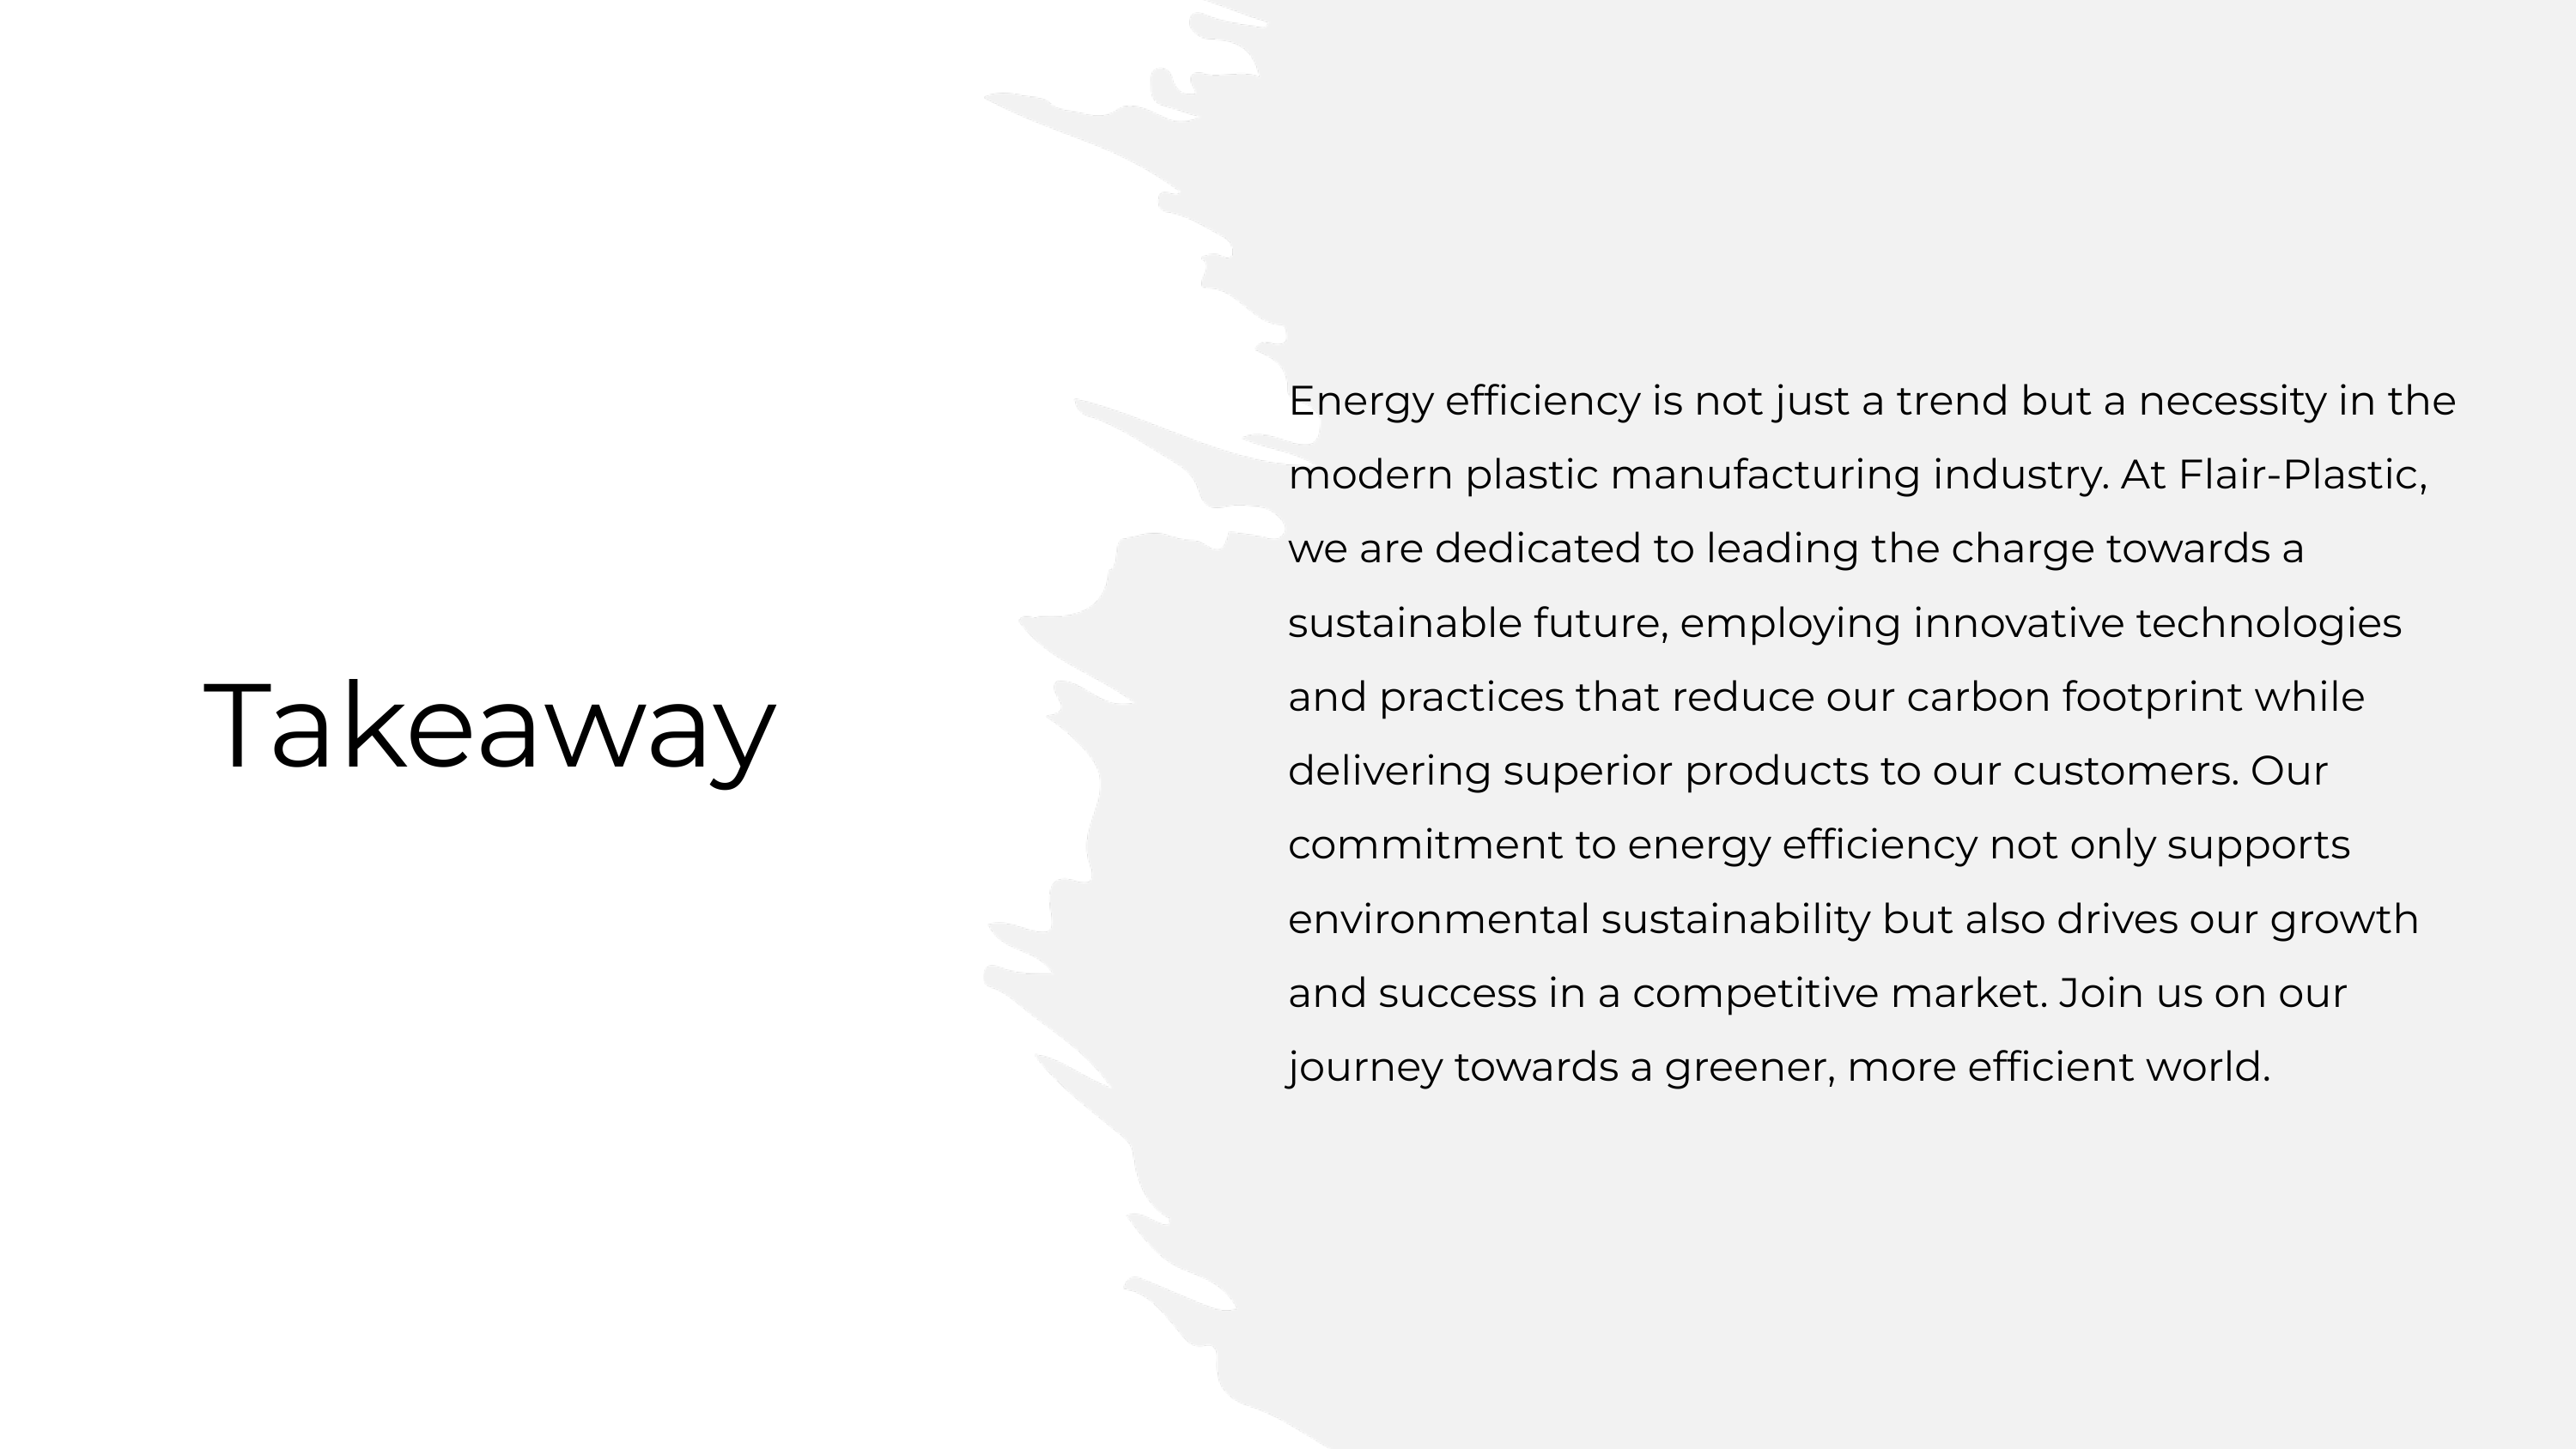

Energy efficiency is not just a trend but a necessity in the modern plastic manufacturing industry. At Flair-Plastic, we are dedicated to leading the charge towards a sustainable future, employing innovative technologies and practices that reduce our carbon footprint while delivering superior products to our customers. Our commitment to energy efficiency not only supports environmental sustainability but also drives our growth and success in a competitive market. Join us on our journey towards a greener, more efficient world.
Takeaway